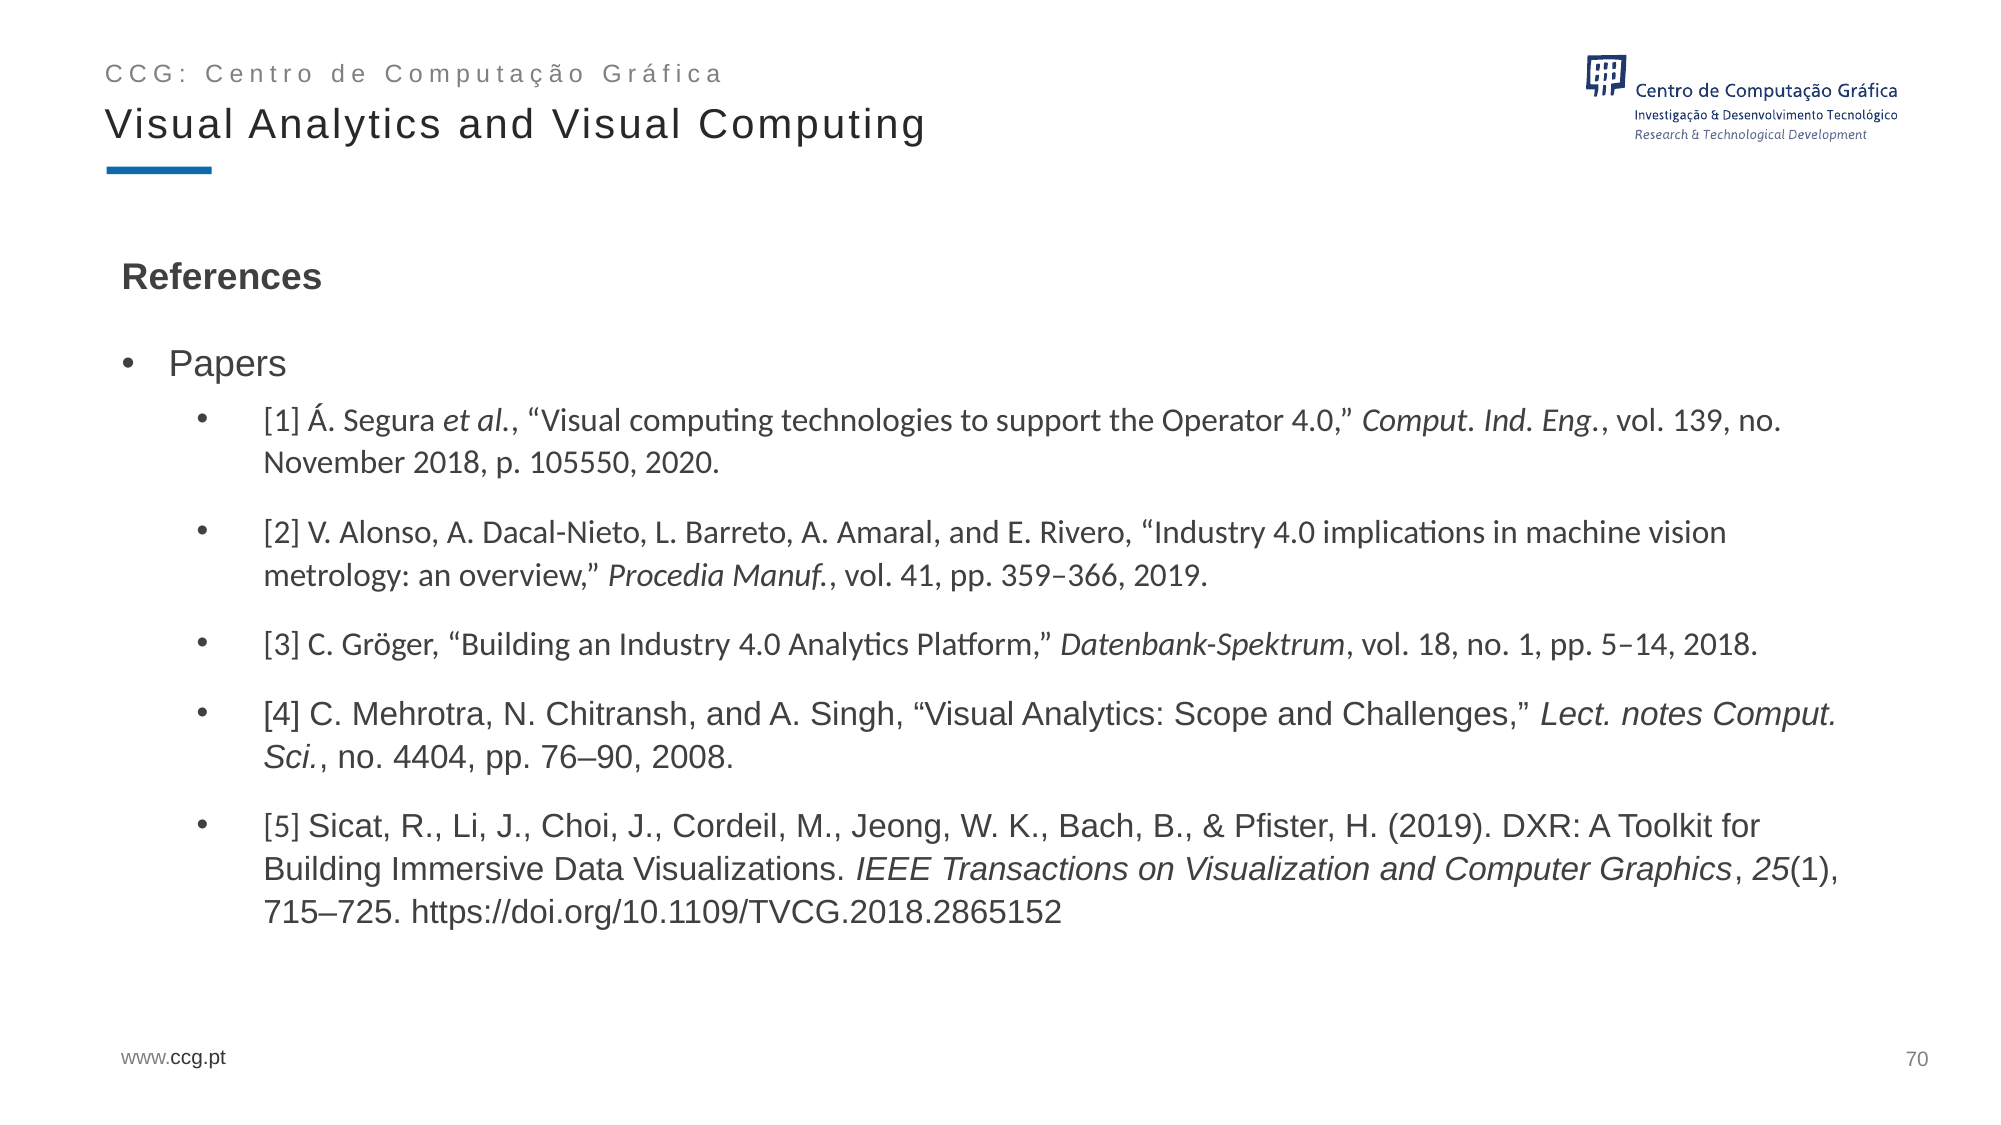

Visual Analytics and Visual Computing
# References
Papers
[1] Á. Segura et al., “Visual computing technologies to support the Operator 4.0,” Comput. Ind. Eng., vol. 139, no. November 2018, p. 105550, 2020.
[2] V. Alonso, A. Dacal-Nieto, L. Barreto, A. Amaral, and E. Rivero, “Industry 4.0 implications in machine vision metrology: an overview,” Procedia Manuf., vol. 41, pp. 359–366, 2019.
[3] C. Gröger, “Building an Industry 4.0 Analytics Platform,” Datenbank-Spektrum, vol. 18, no. 1, pp. 5–14, 2018.
[4] C. Mehrotra, N. Chitransh, and A. Singh, “Visual Analytics: Scope and Challenges,” Lect. notes Comput. Sci., no. 4404, pp. 76–90, 2008.
[5] Sicat, R., Li, J., Choi, J., Cordeil, M., Jeong, W. K., Bach, B., & Pfister, H. (2019). DXR: A Toolkit for Building Immersive Data Visualizations. IEEE Transactions on Visualization and Computer Graphics, 25(1), 715–725. https://doi.org/10.1109/TVCG.2018.2865152

70